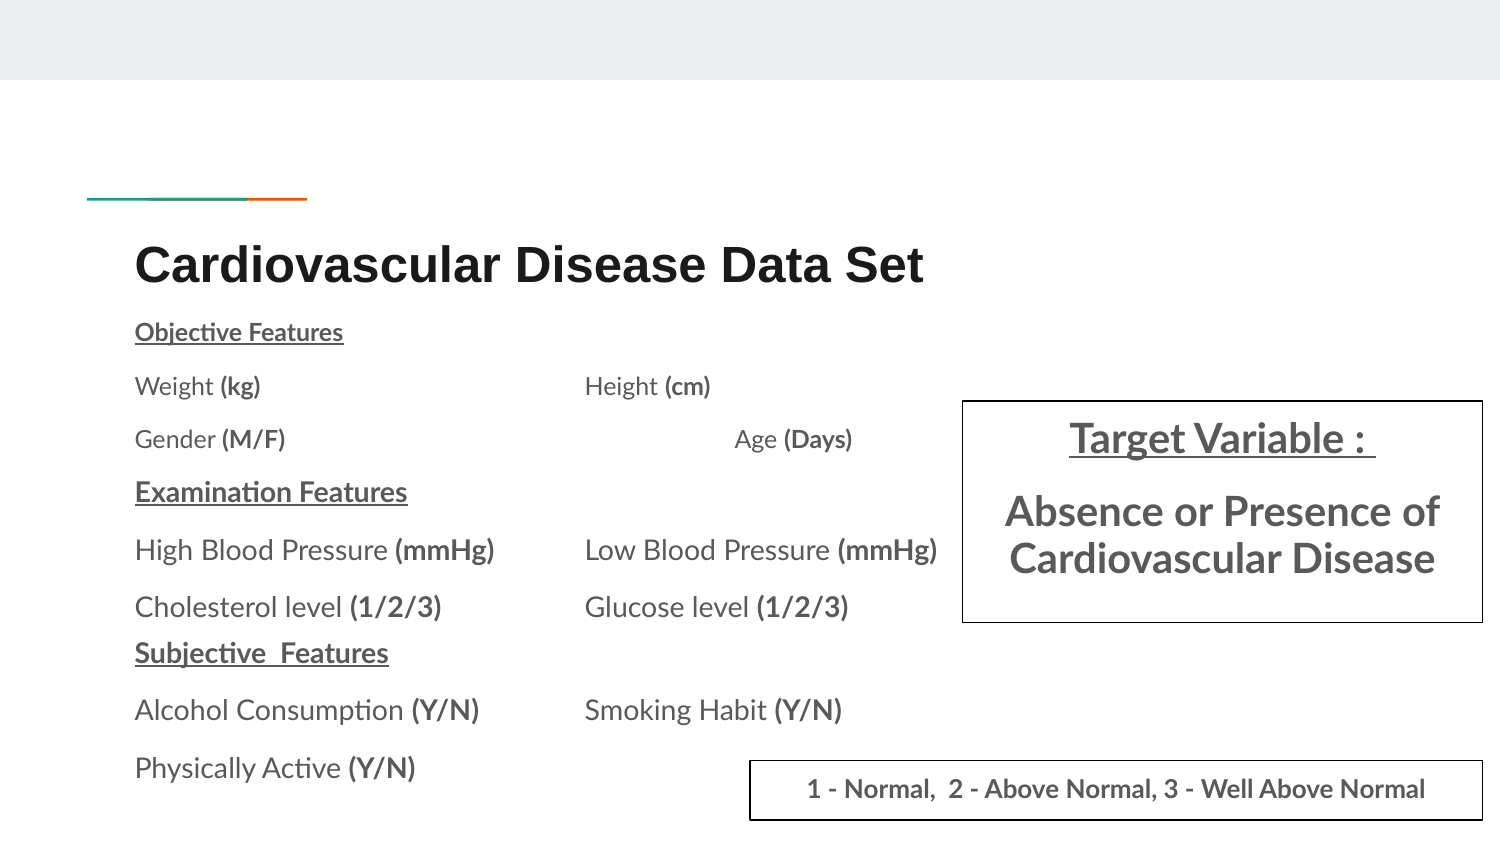

# Cardiovascular Disease Data Set
Objective Features
Weight (kg)			Height (cm)
Gender (M/F)			Age (Days)

Target Variable :
Absence or Presence of Cardiovascular Disease
Examination Features
High Blood Pressure (mmHg)	Low Blood Pressure (mmHg)
Cholesterol level (1/2/3)	Glucose level (1/2/3)
Subjective  Features
Alcohol Consumption (Y/N)	Smoking Habit (Y/N)
Physically Active (Y/N)

1 - Normal,  2 - Above Normal, 3 - Well Above Normal